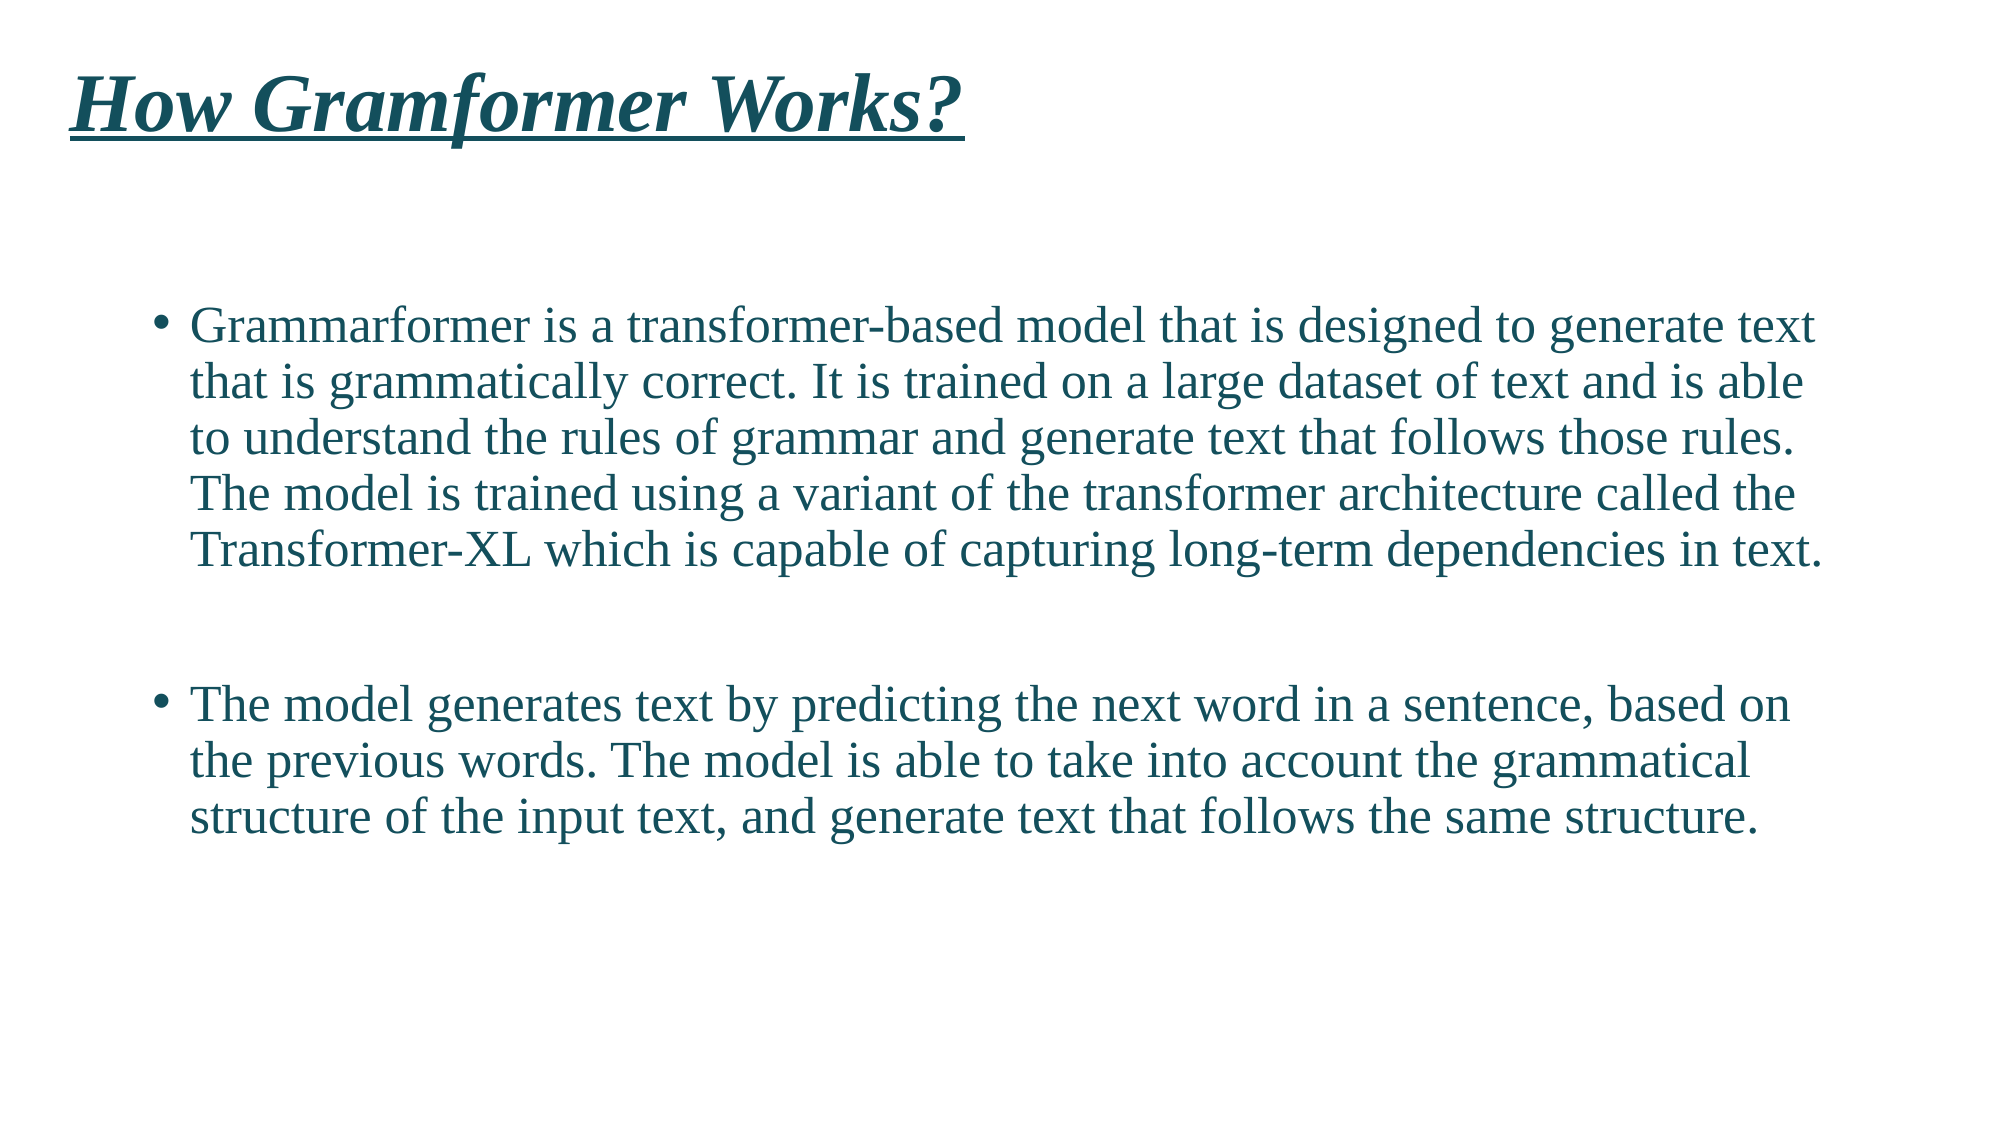

How Gramformer Works?
Grammarformer is a transformer-based model that is designed to generate text that is grammatically correct. It is trained on a large dataset of text and is able to understand the rules of grammar and generate text that follows those rules. The model is trained using a variant of the transformer architecture called the Transformer-XL which is capable of capturing long-term dependencies in text.

The model generates text by predicting the next word in a sentence, based on the previous words. The model is able to take into account the grammatical structure of the input text, and generate text that follows the same structure.